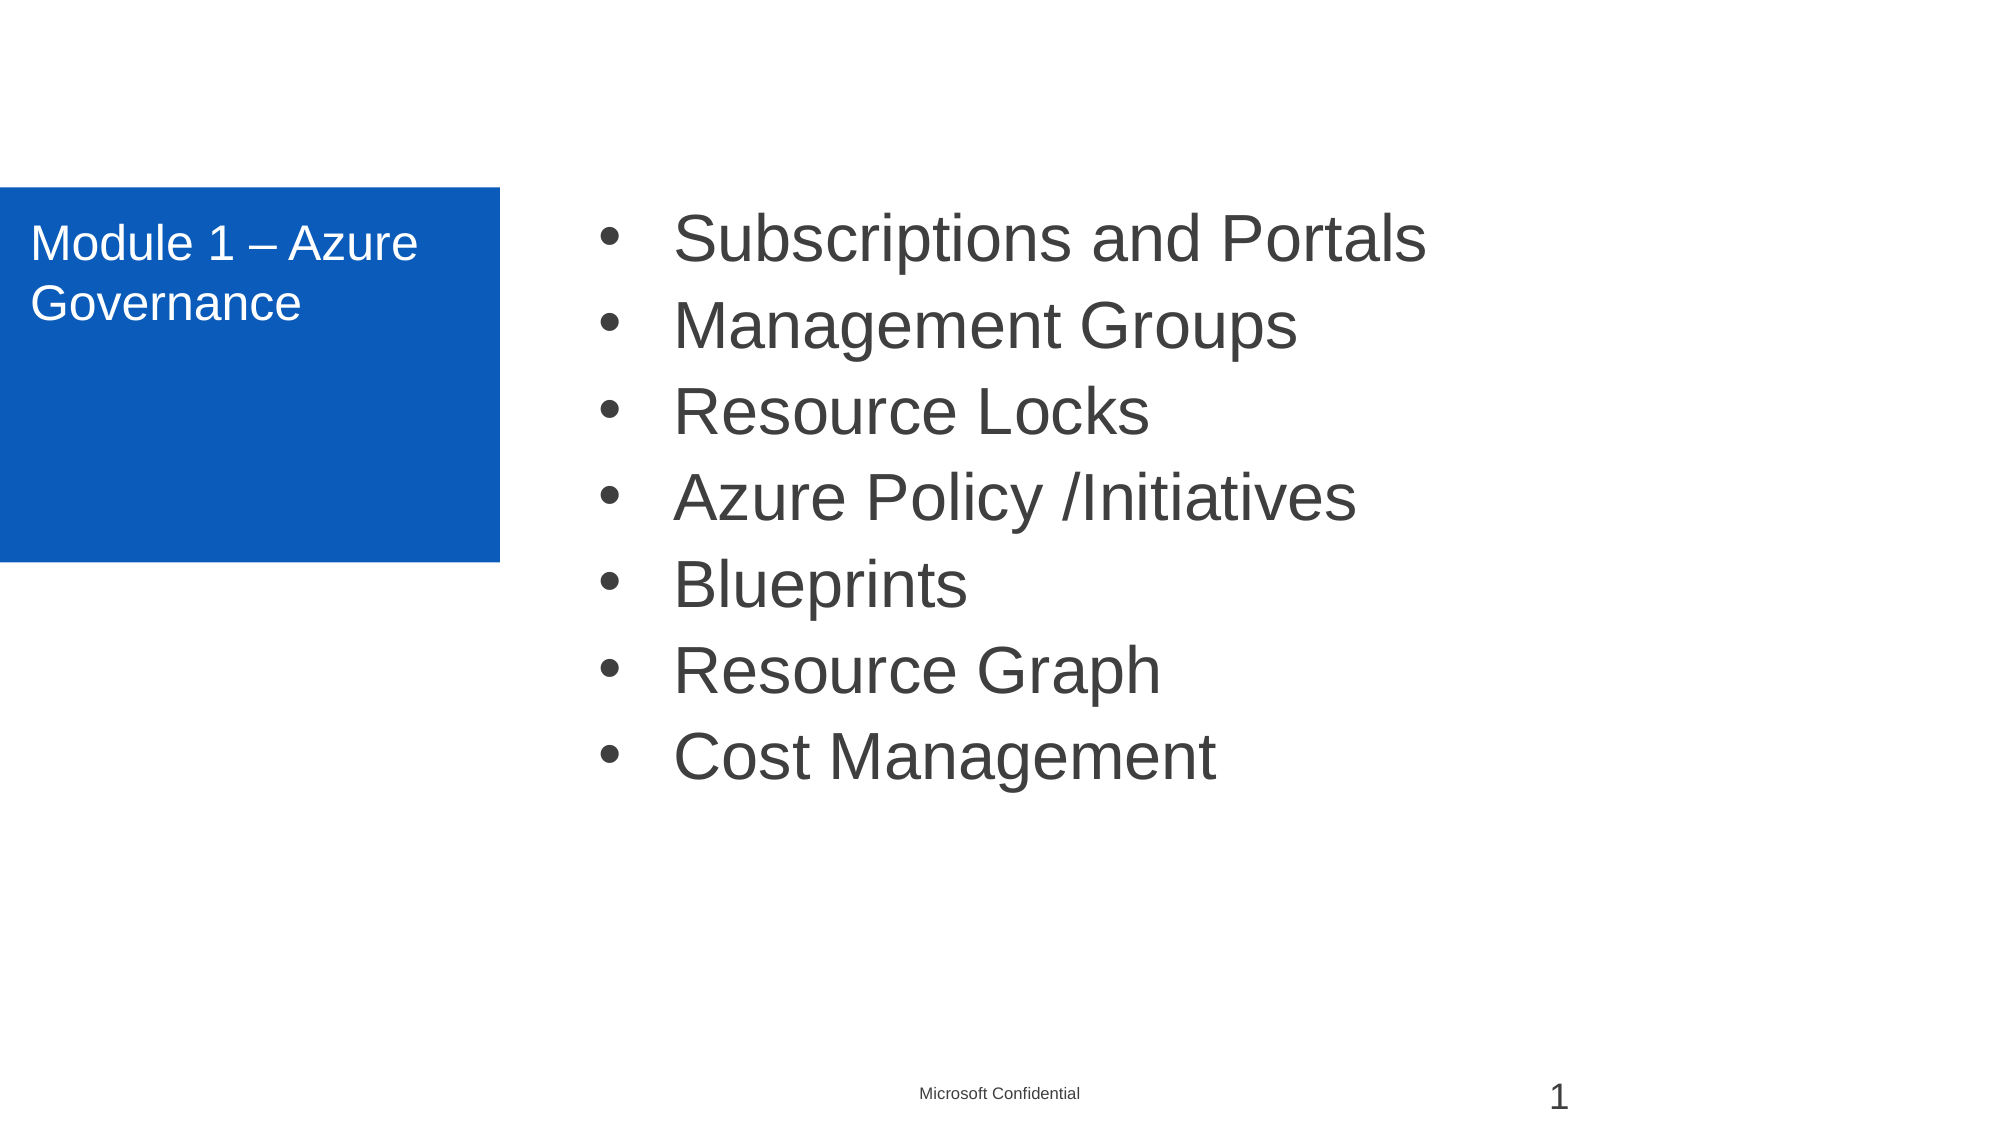

# Module 1 – Azure Governance
Subscriptions and Portals
Management Groups
Resource Locks
Azure Policy /Initiatives
Blueprints
Resource Graph
Cost Management
1